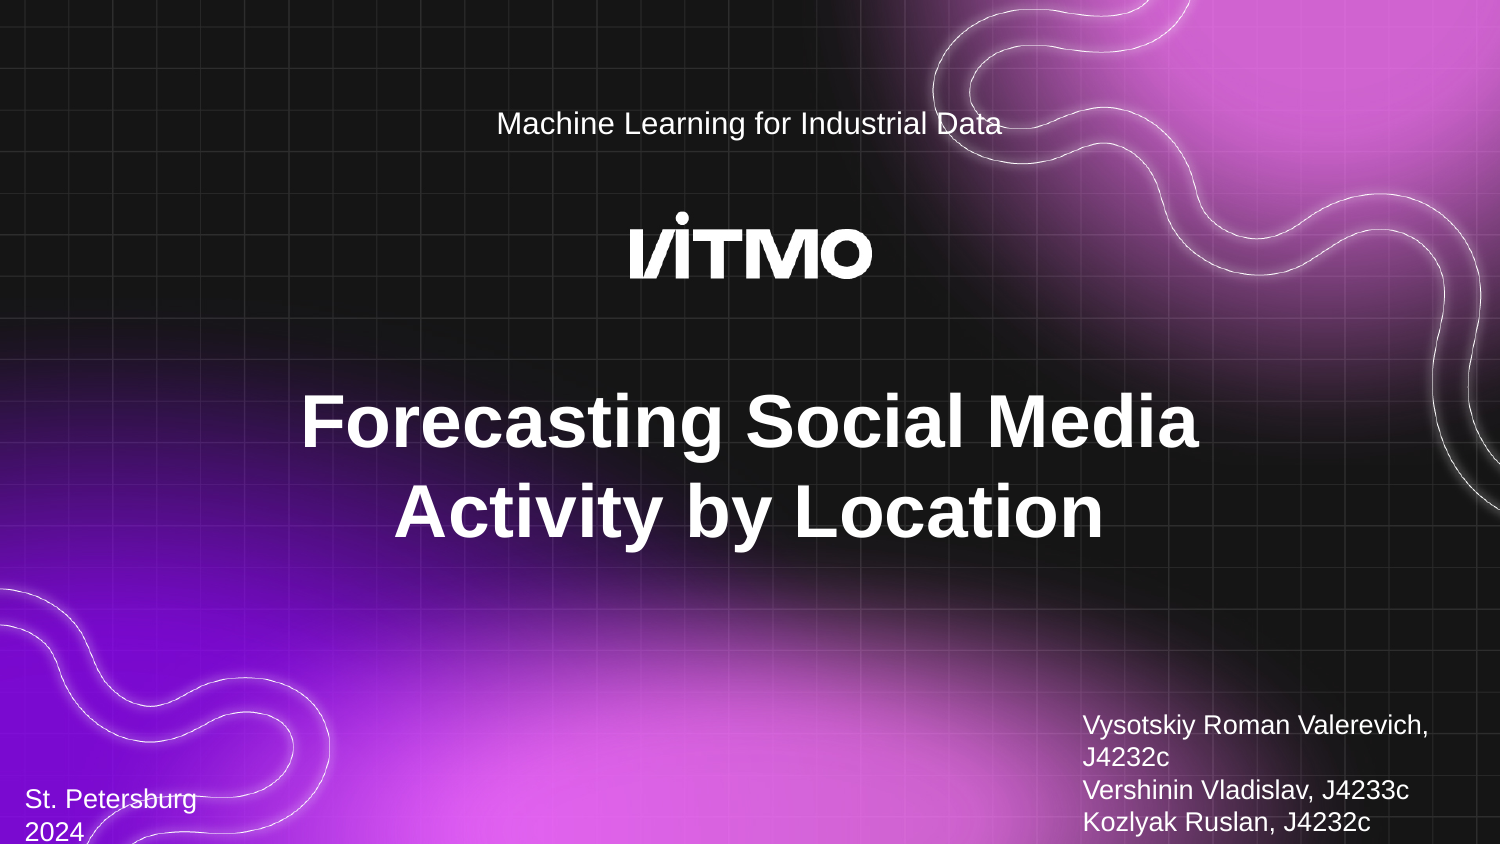

Machine Learning for Industrial Data

# Forecasting Social Media Activity by Location
Vysotskiy Roman Valerevich, J4232c
Vershinin Vladislav, J4233c
Kozlyak Ruslan, J4232c
St. Petersburg 2024